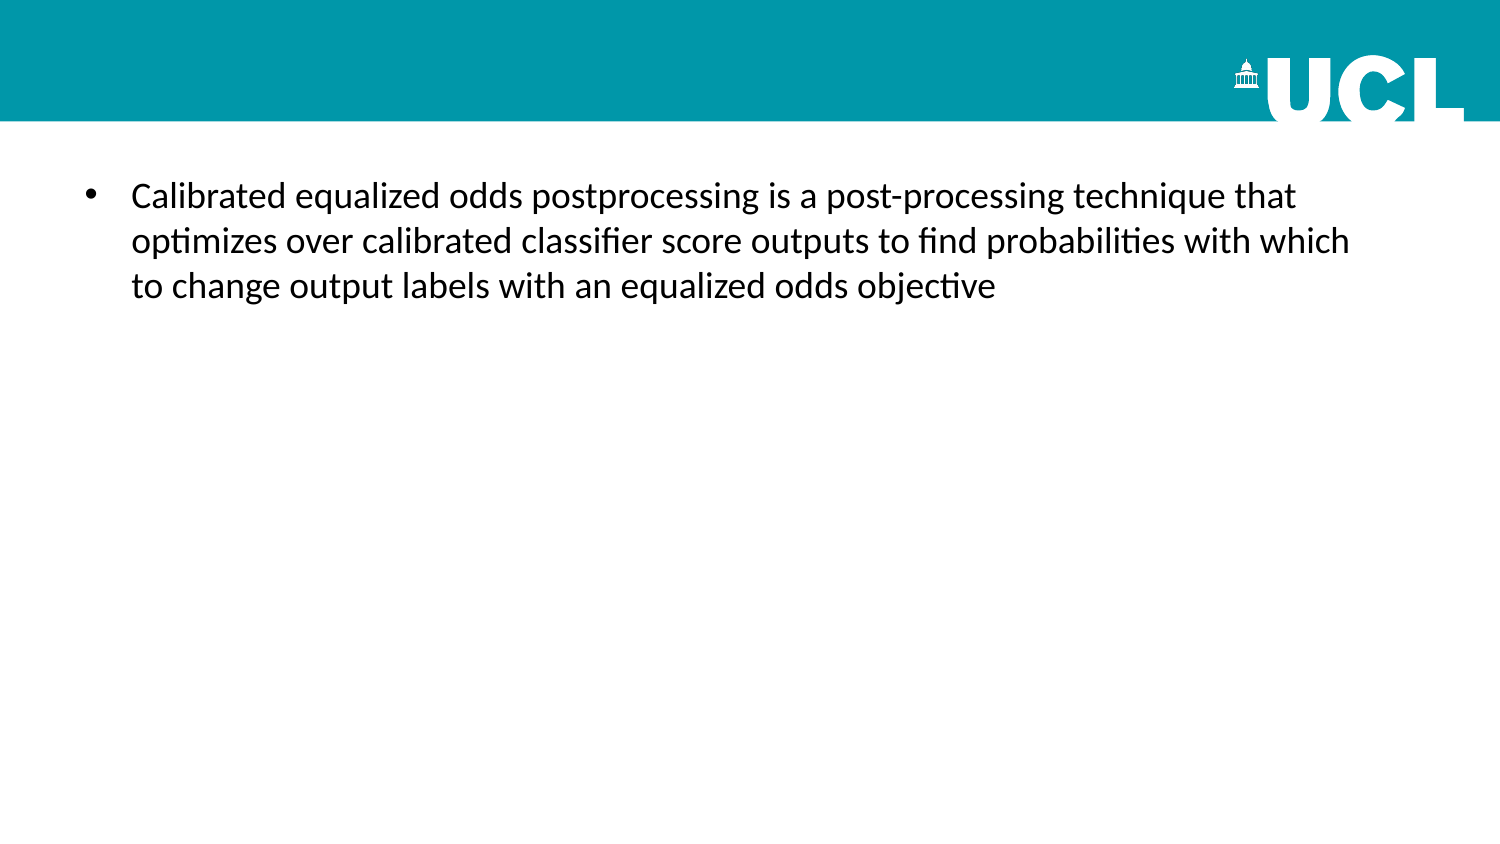

Calibrated equalized odds postprocessing is a post-processing technique that optimizes over calibrated classifier score outputs to find probabilities with which to change output labels with an equalized odds objective